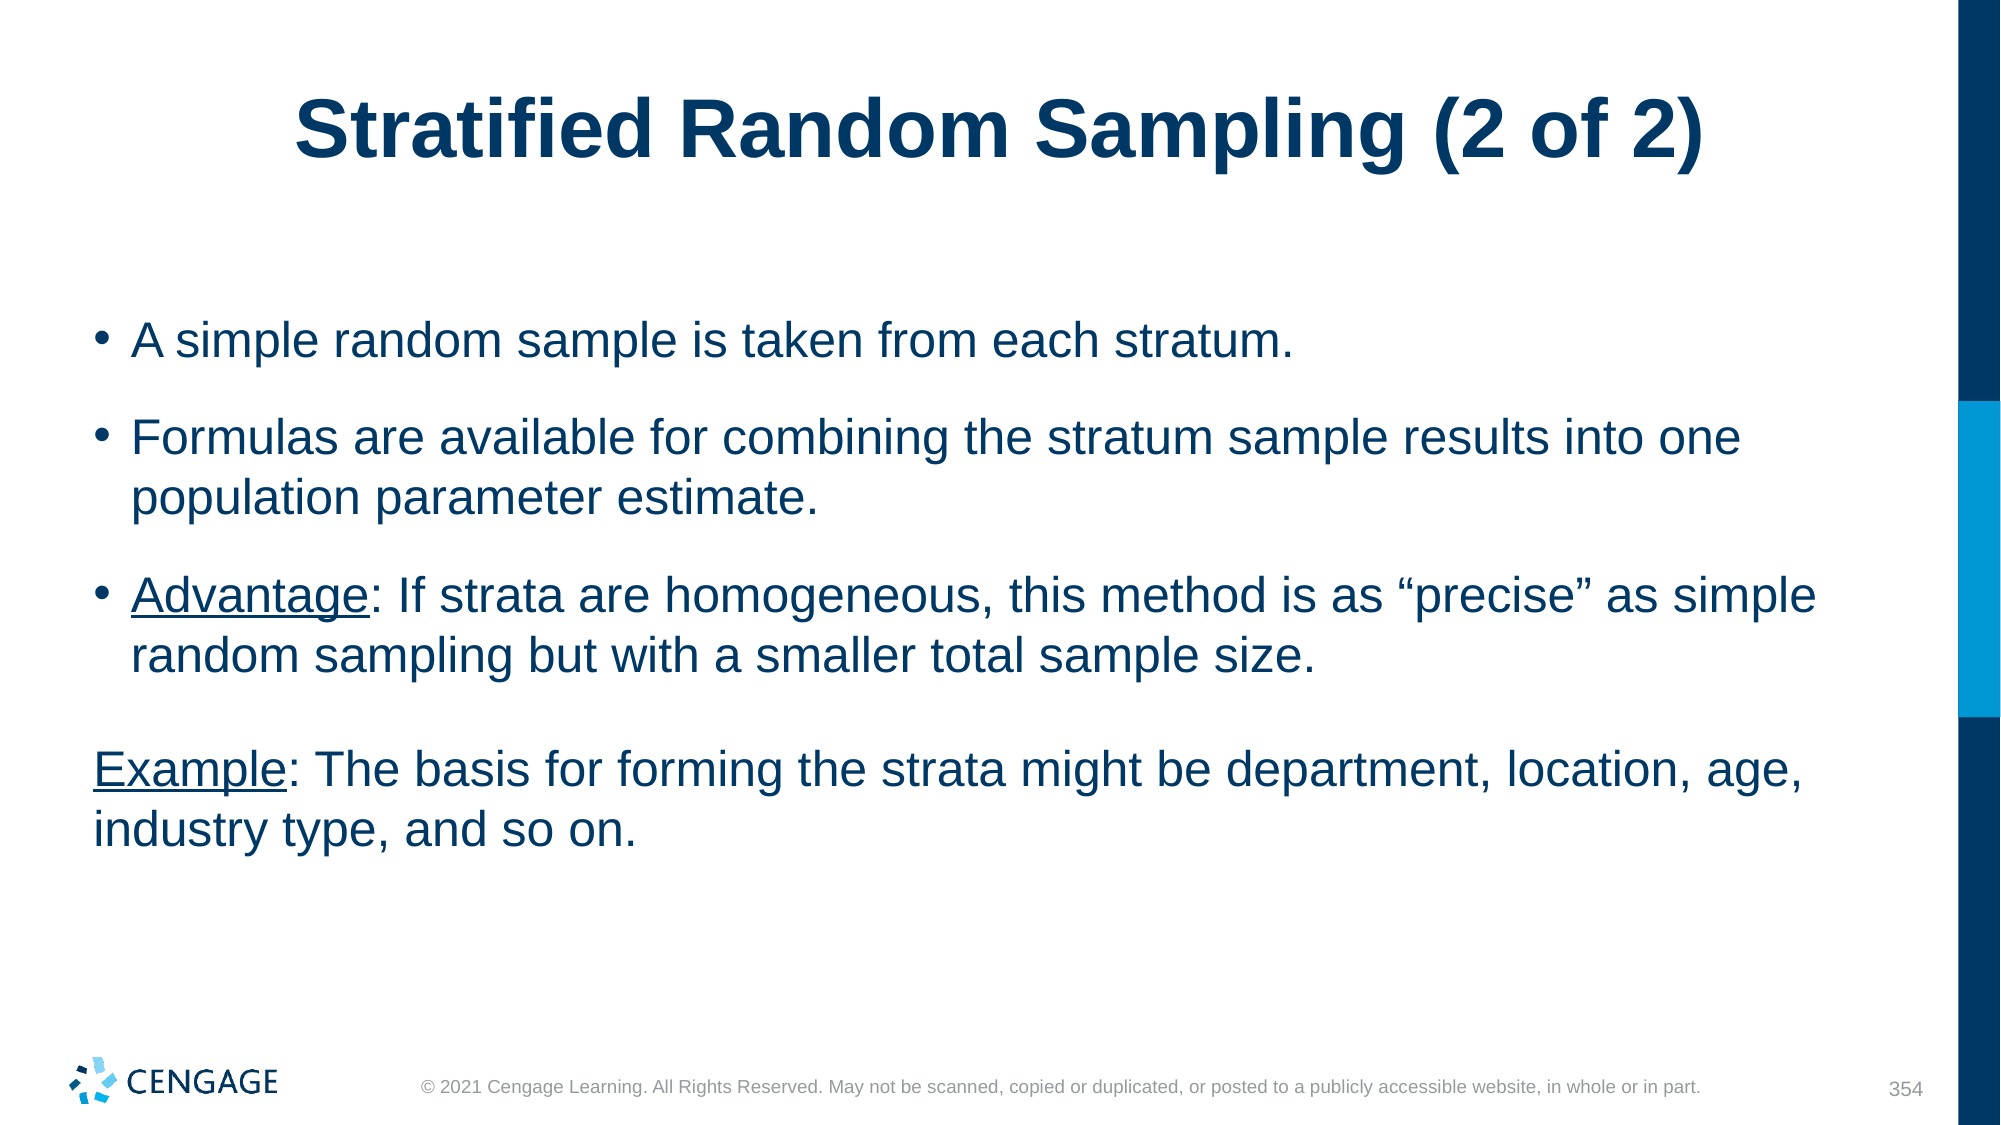

# Stratified Random Sampling (2 of 2)
A simple random sample is taken from each stratum.
Formulas are available for combining the stratum sample results into one population parameter estimate.
Advantage: If strata are homogeneous, this method is as “precise” as simple random sampling but with a smaller total sample size.
Example: The basis for forming the strata might be department, location, age, industry type, and so on.